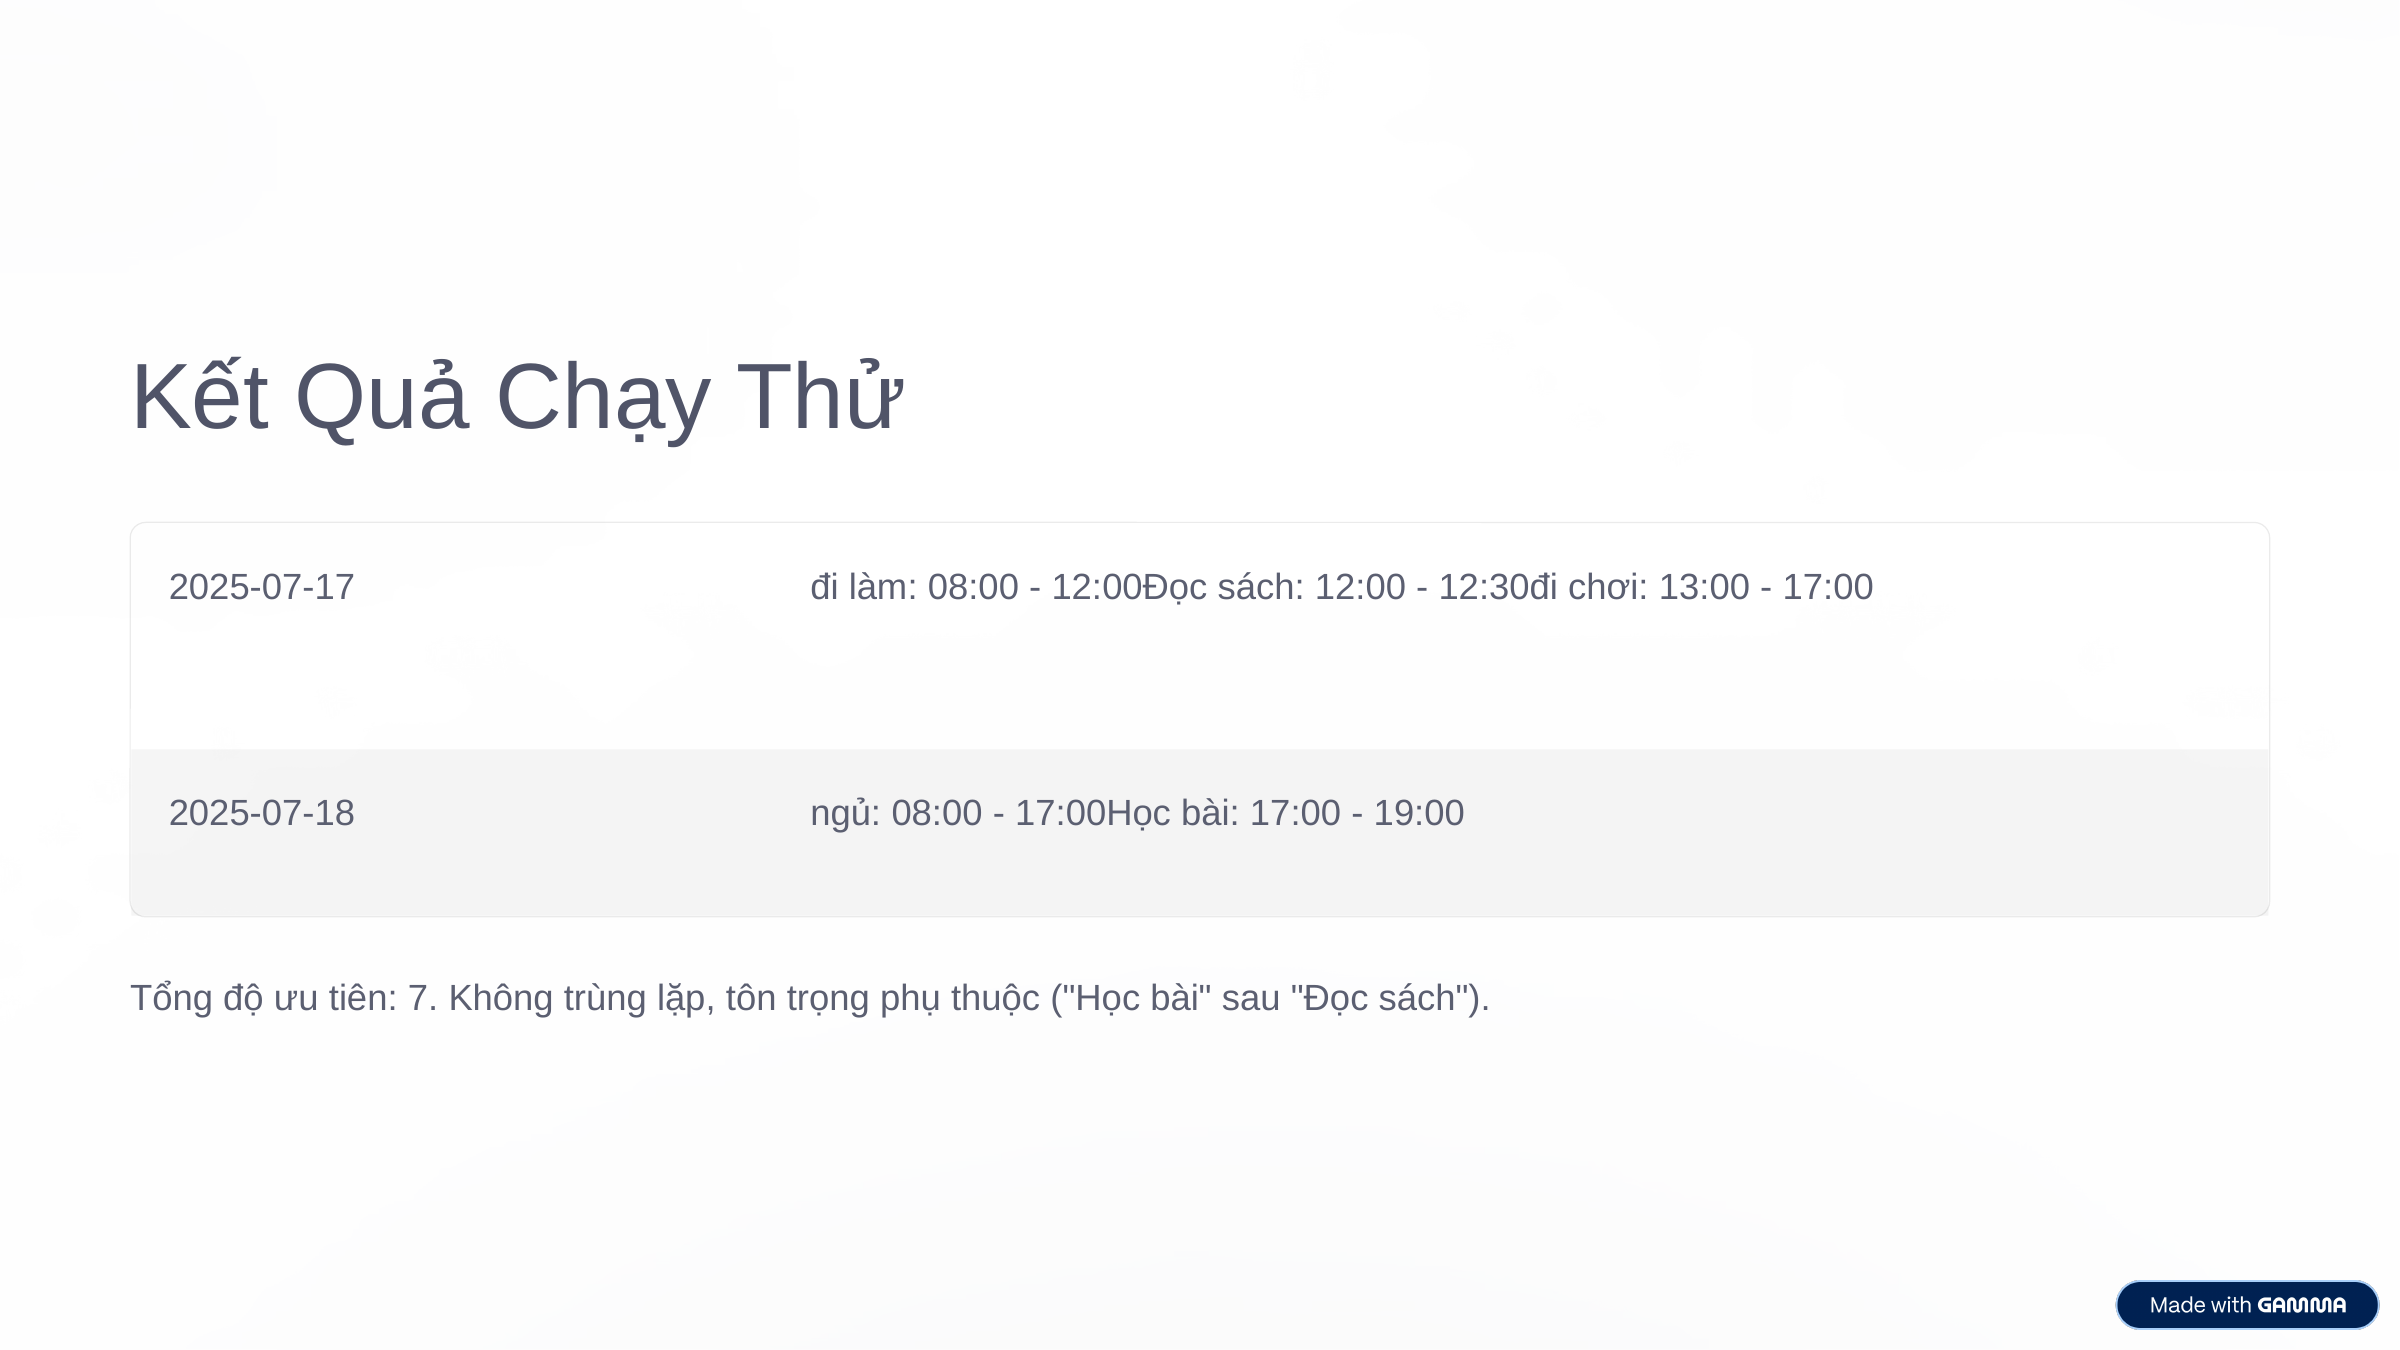

Kết Quả Chạy Thử

2025-07-17
đi làm: 08:00 - 12:00Đọc sách: 12:00 - 12:30đi chơi: 13:00 - 17:00

2025-07-18
ngủ: 08:00 - 17:00Học bài: 17:00 - 19:00
Tổng độ ưu tiên: 7. Không trùng lặp, tôn trọng phụ thuộc ("Học bài" sau "Đọc sách").